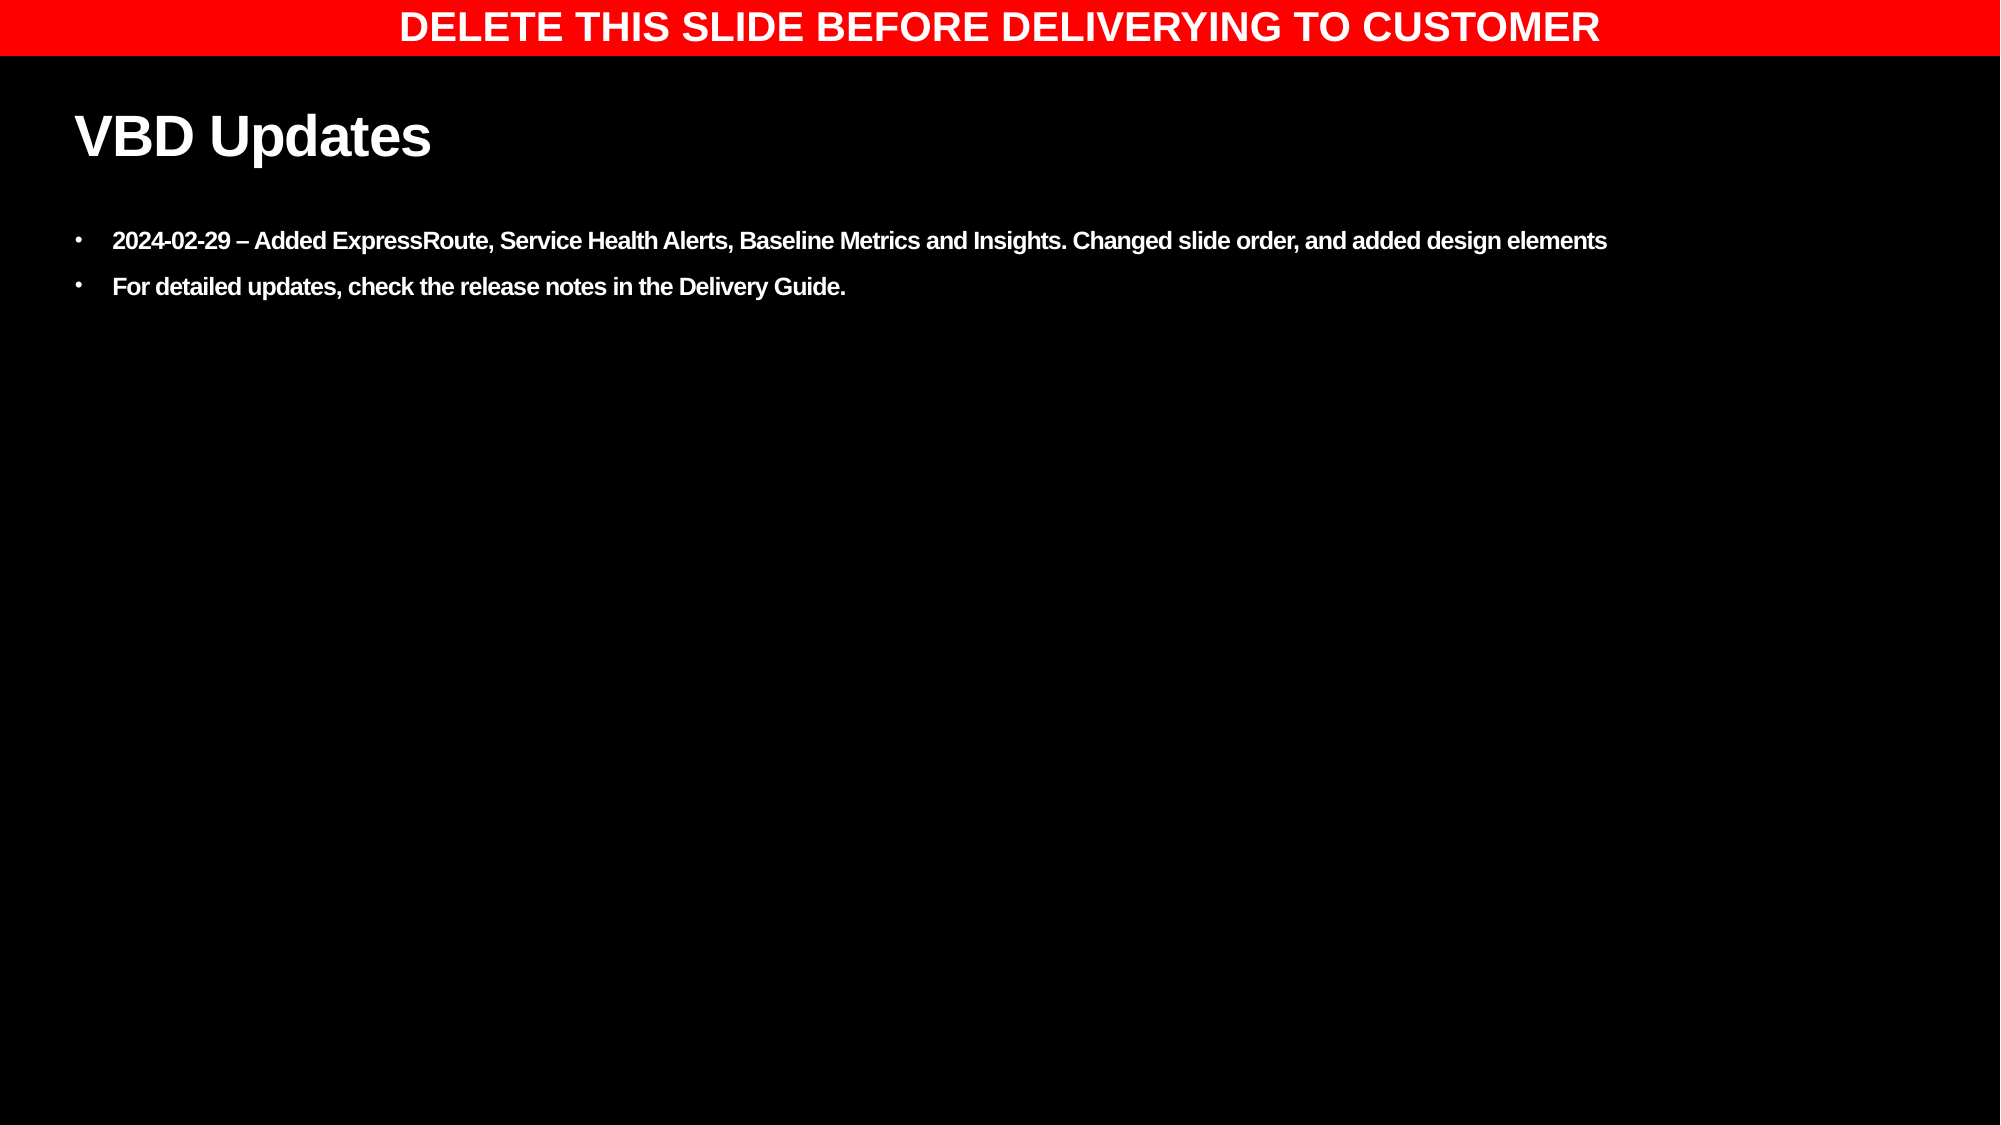

# VBD Updates
2024-02-29 – Added ExpressRoute, Service Health Alerts, Baseline Metrics and Insights. Changed slide order, and added design elements
For detailed updates, check the release notes in the Delivery Guide.